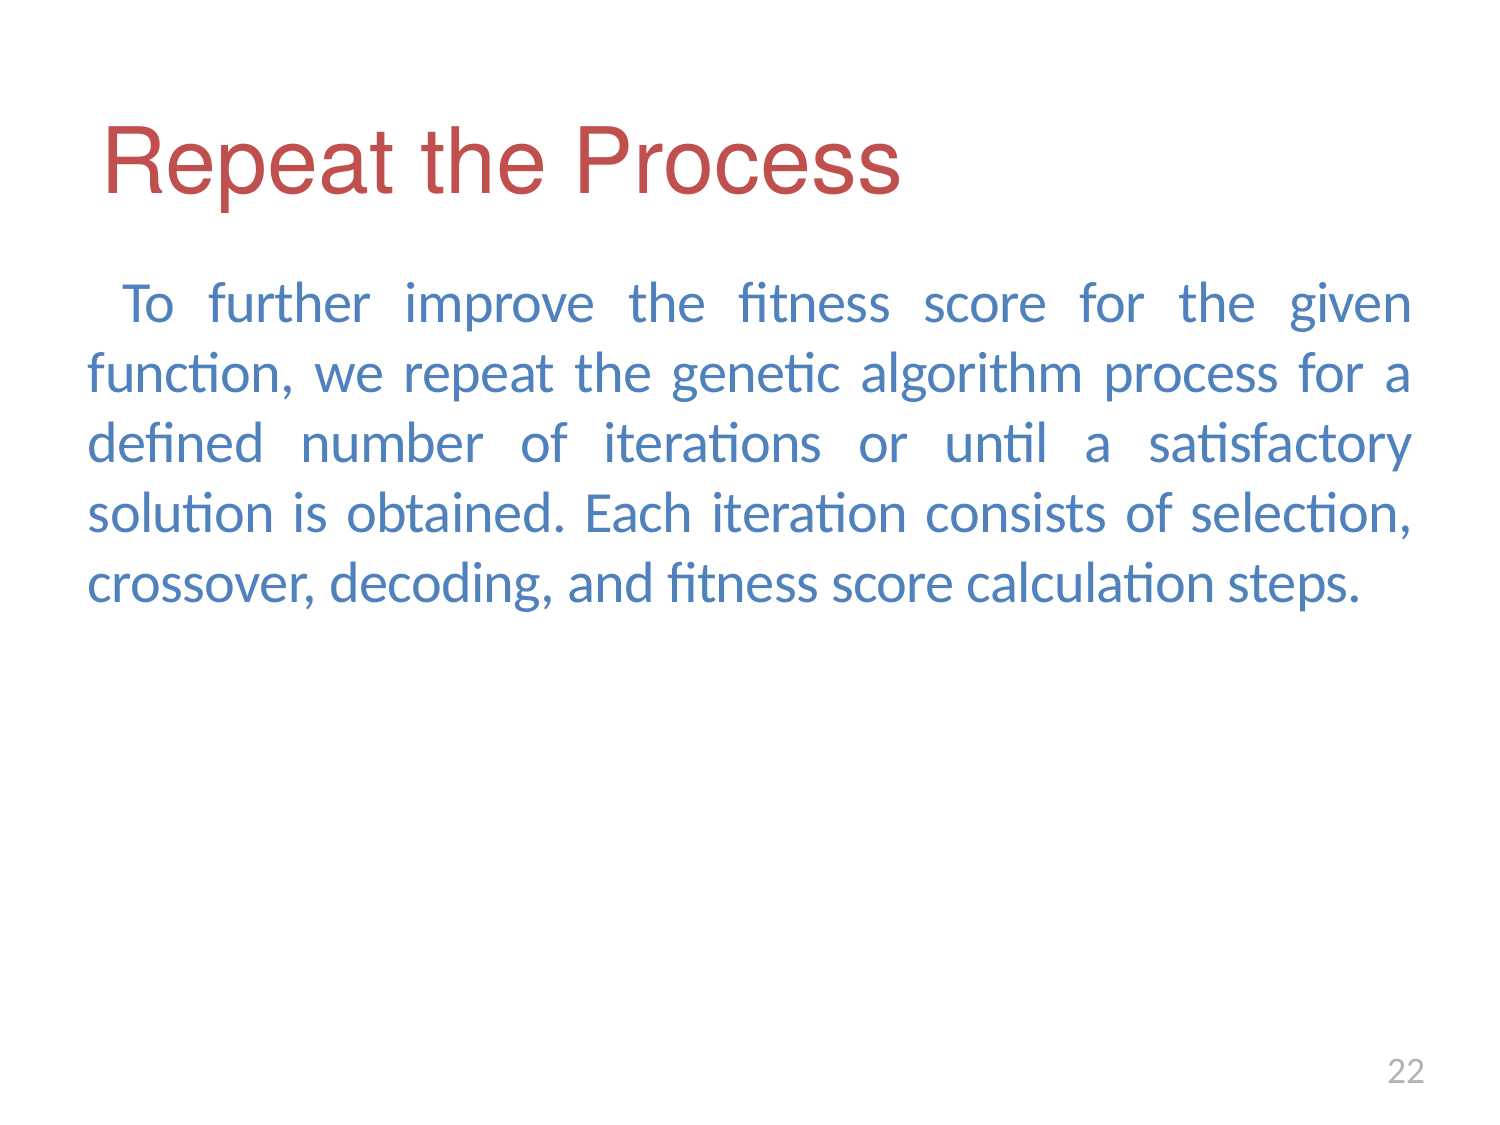

# Repeat the Process
 To further improve the fitness score for the given function, we repeat the genetic algorithm process for a defined number of iterations or until a satisfactory solution is obtained. Each iteration consists of selection, crossover, decoding, and fitness score calculation steps.

22